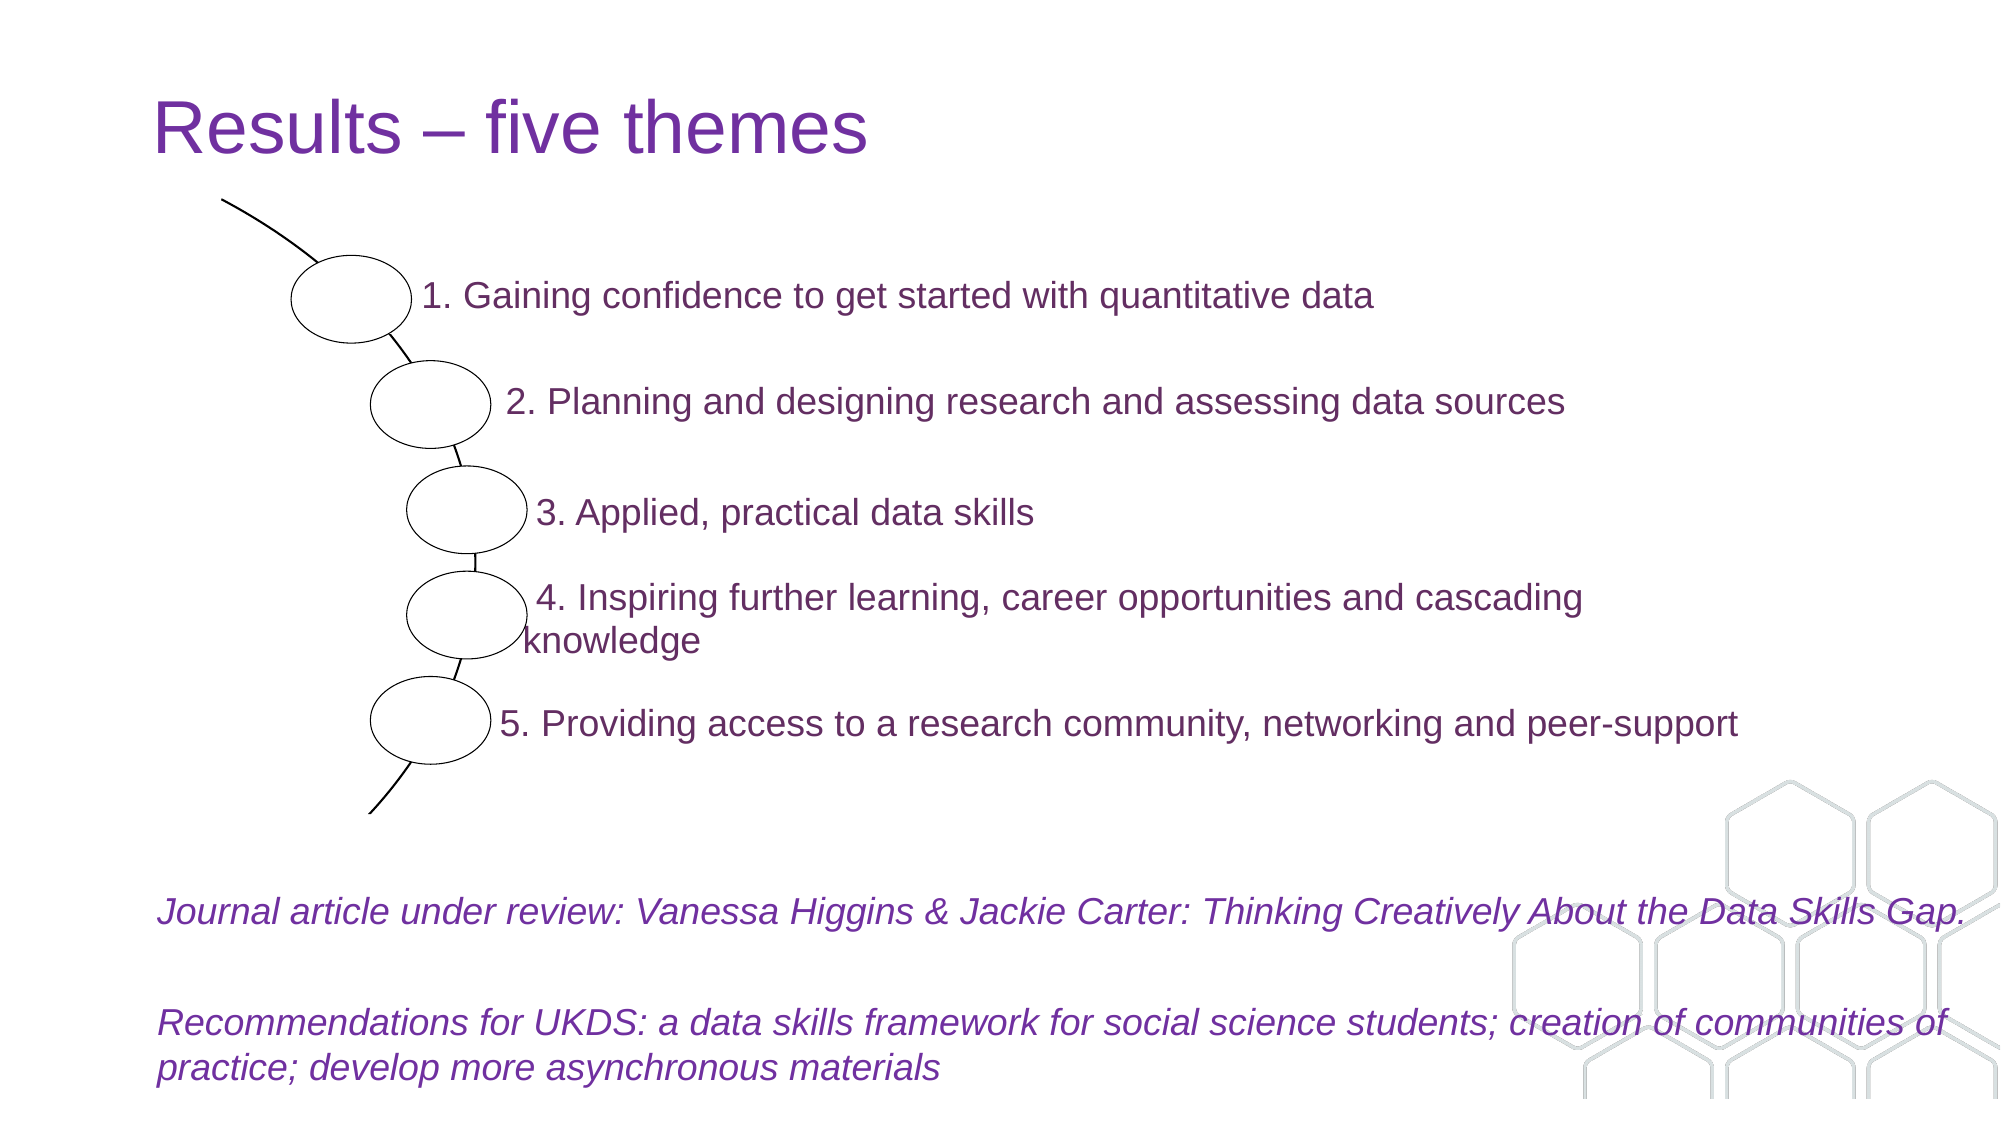

# Results – five themes

1. Gaining confidence to get started with quantitative data

 2. Planning and designing research and assessing data sources

 3. Applied, practical data skills

 4. Inspiring further learning, career opportunities and cascading knowledge

 5. Providing access to a research community, networking and peer-support
Journal article under review: Vanessa Higgins & Jackie Carter: Thinking Creatively About the Data Skills Gap.

Recommendations for UKDS: a data skills framework for social science students; creation of communities of practice; develop more asynchronous materials